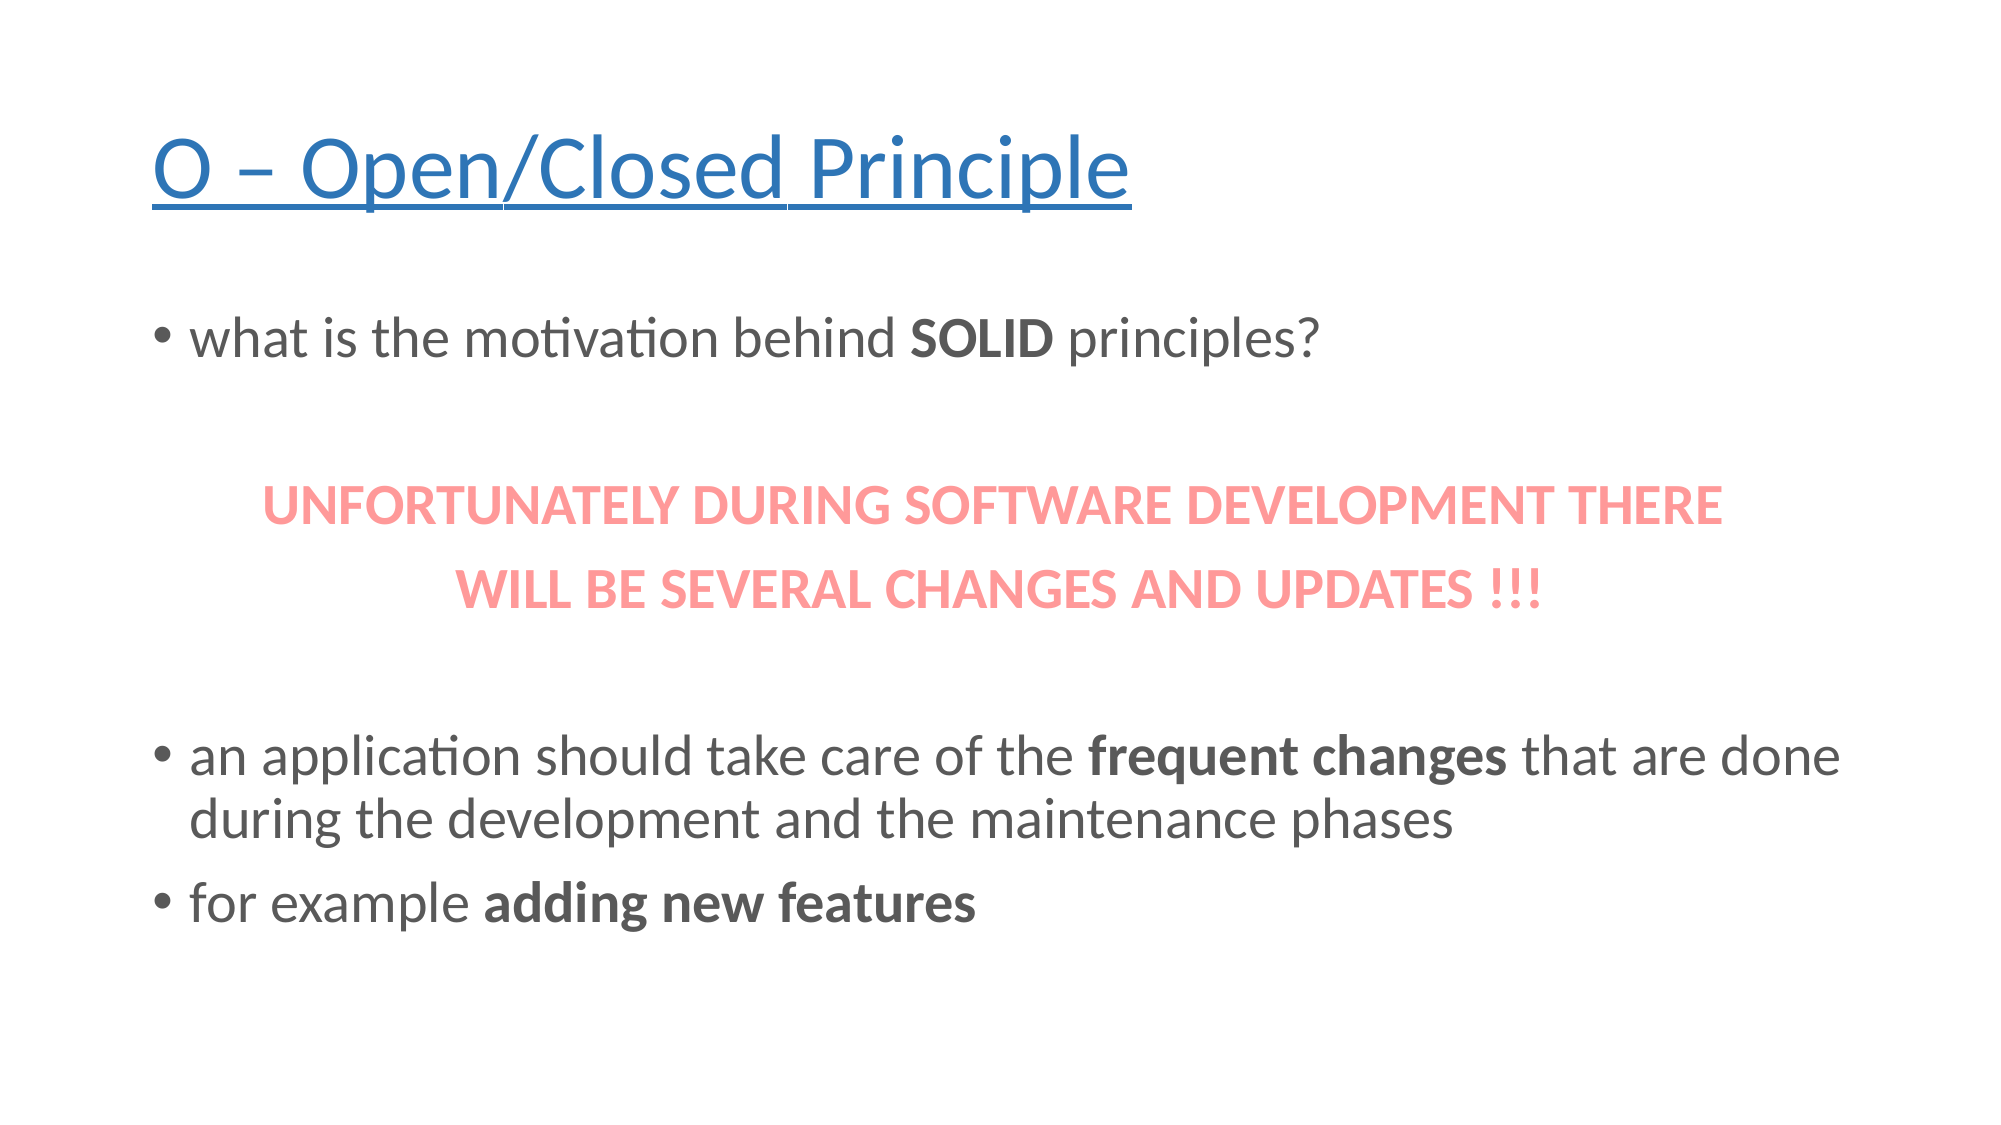

# O – Open/Closed Principle
what is the motivation behind SOLID principles?

UNFORTUNATELY DURING SOFTWARE DEVELOPMENT THERE
WILL BE SEVERAL CHANGES AND UPDATES !!!

an application should take care of the frequent changes that are done during the development and the maintenance phases
for example adding new features